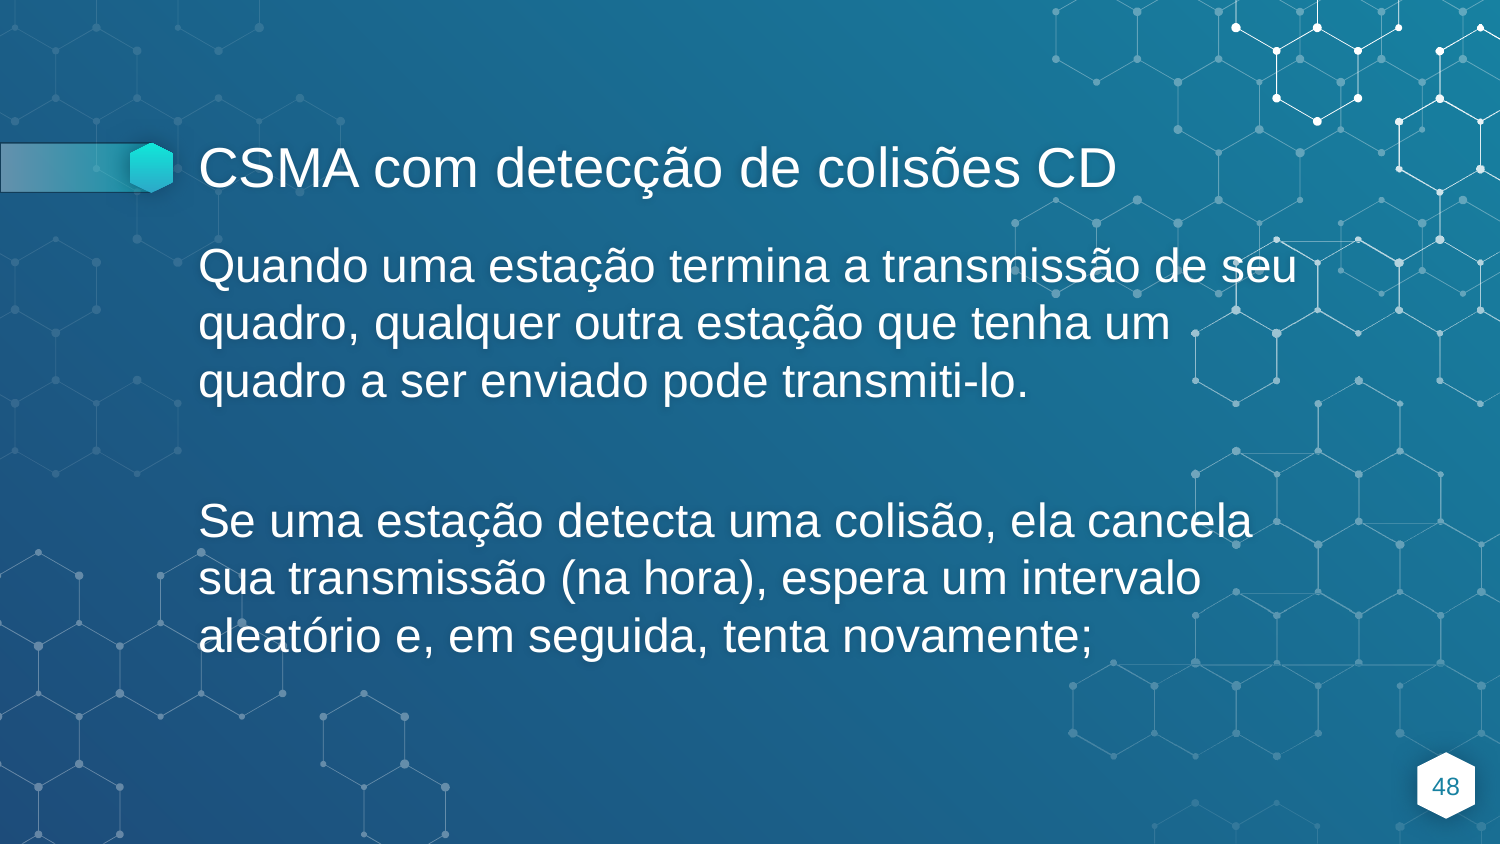

# CSMA com detecção de colisões CD
Quando uma estação termina a transmissão de seu quadro, qualquer outra estação que tenha um quadro a ser enviado pode transmiti-lo.

Se uma estação detecta uma colisão, ela cancela sua transmissão (na hora), espera um intervalo aleatório e, em seguida, tenta novamente;

48